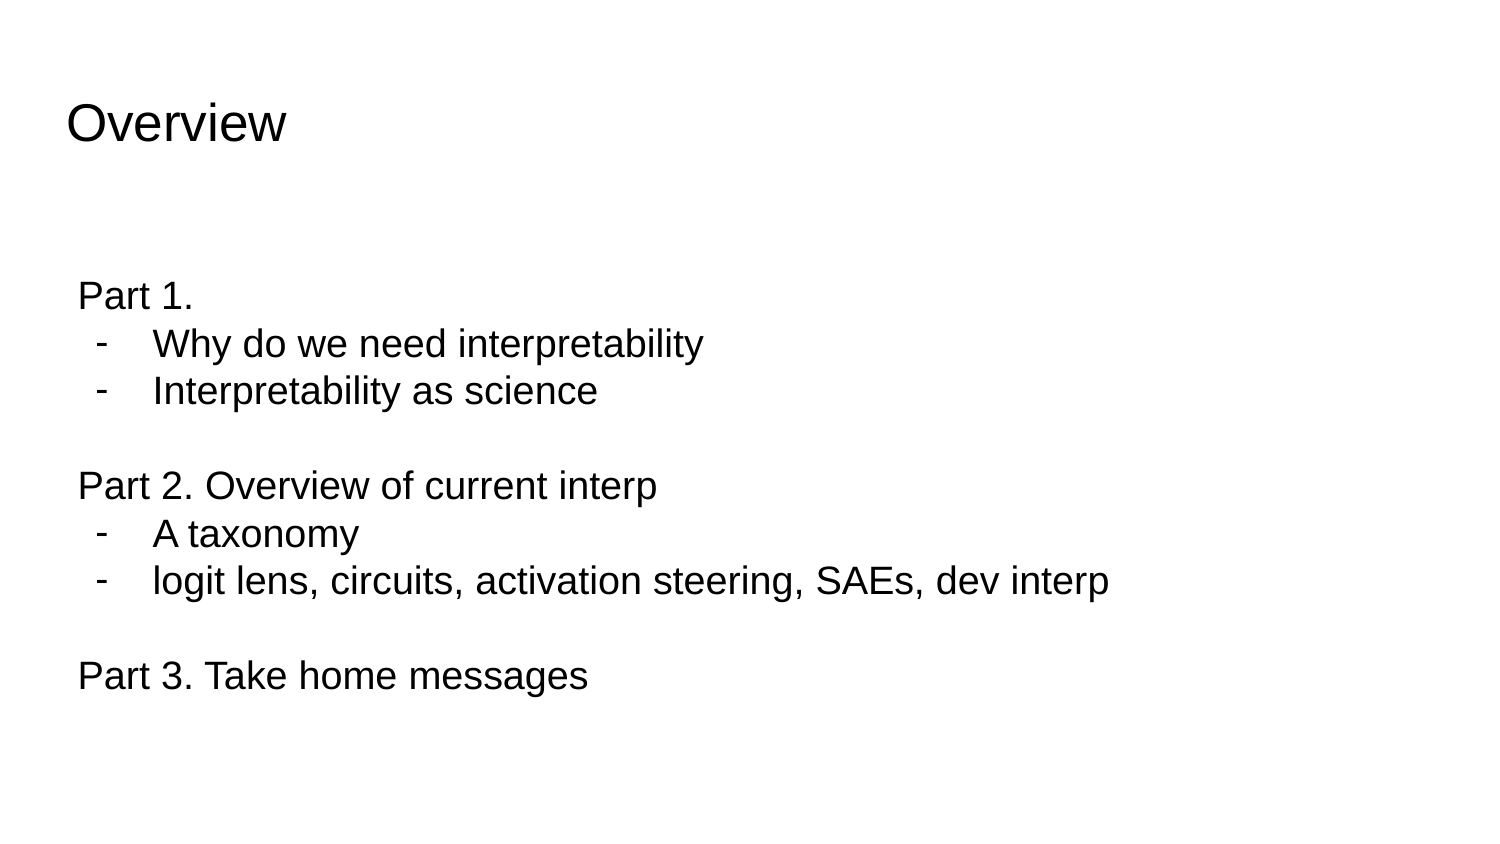

# Overview

Part 1.
Why do we need interpretability
Interpretability as science

Part 2. Overview of current interp
A taxonomy
logit lens, circuits, activation steering, SAEs, dev interp

Part 3. Take home messages